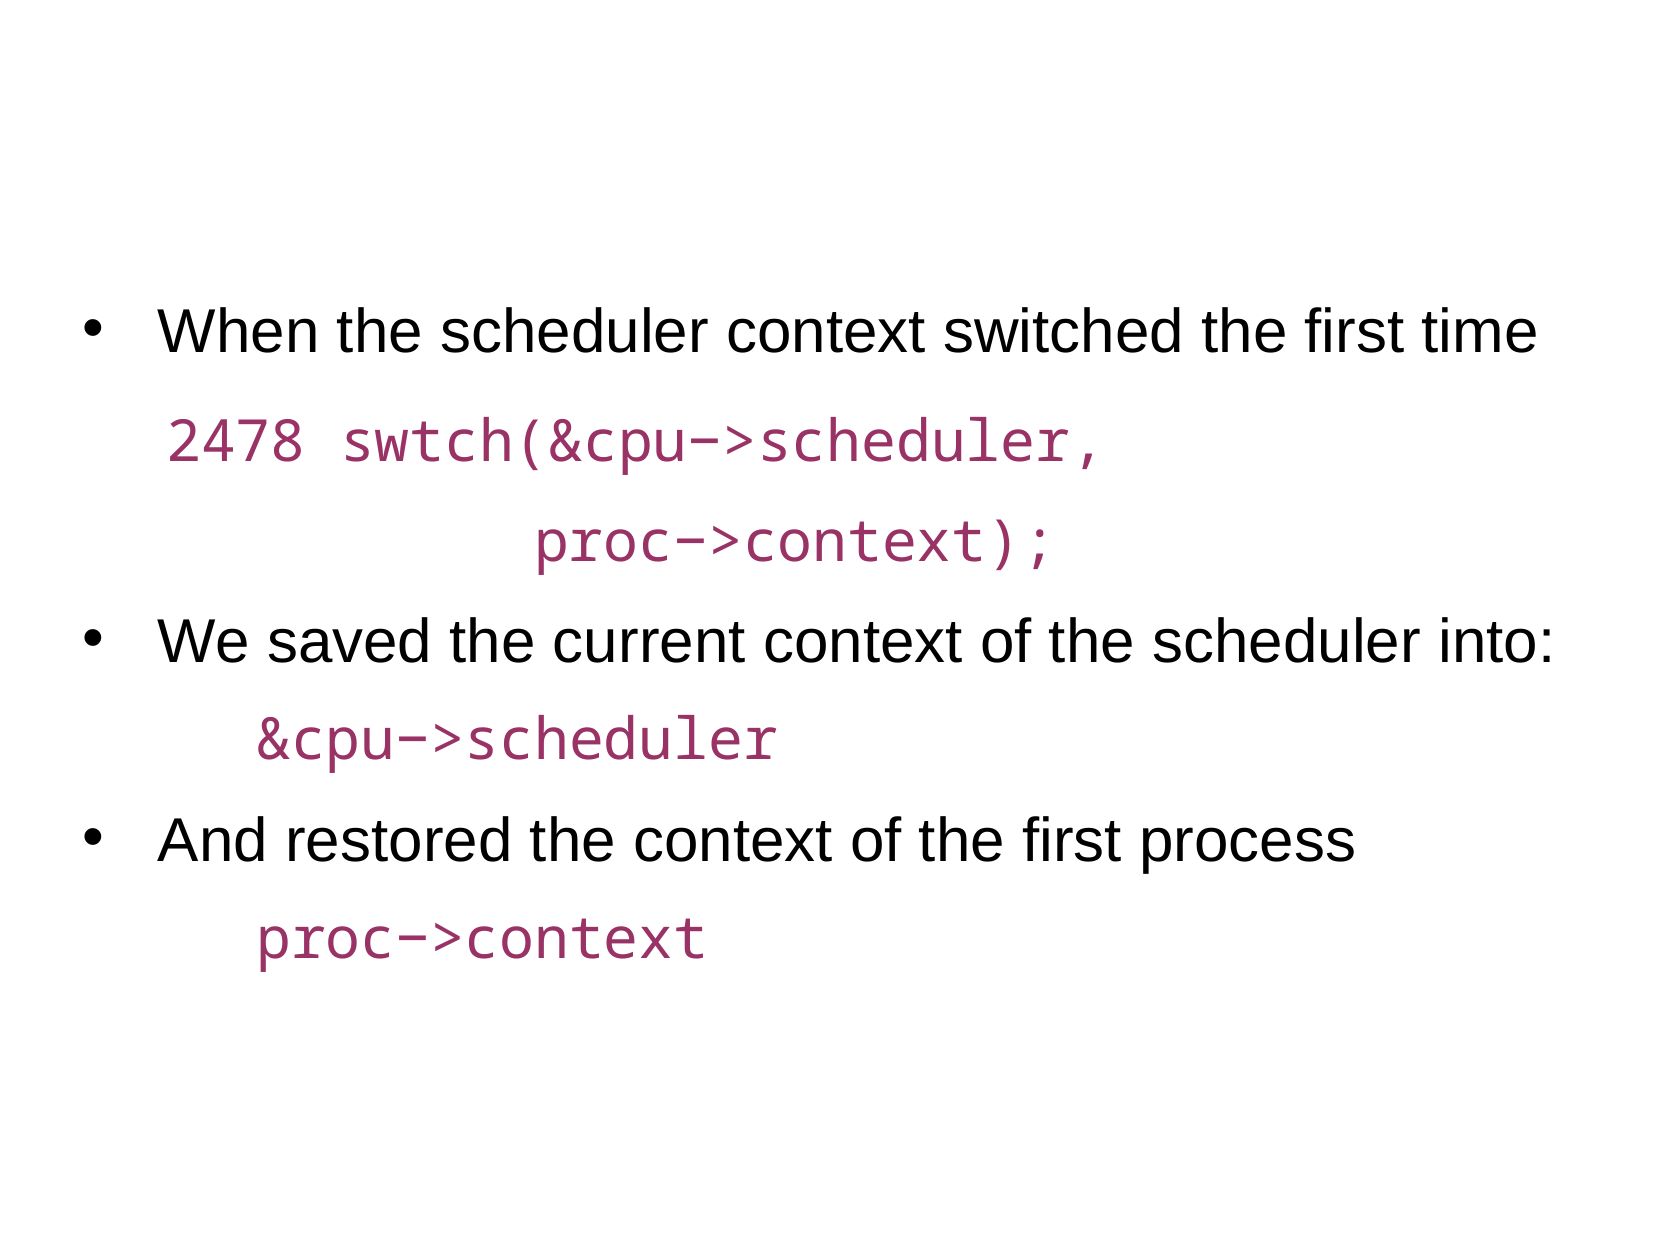

When the scheduler context switched the first time
  2478 swtch(&cpu−>scheduler,
             proc−>context);
We saved the current context of the scheduler into:
     &cpu−>scheduler
And restored the context of the first process
     proc−>context